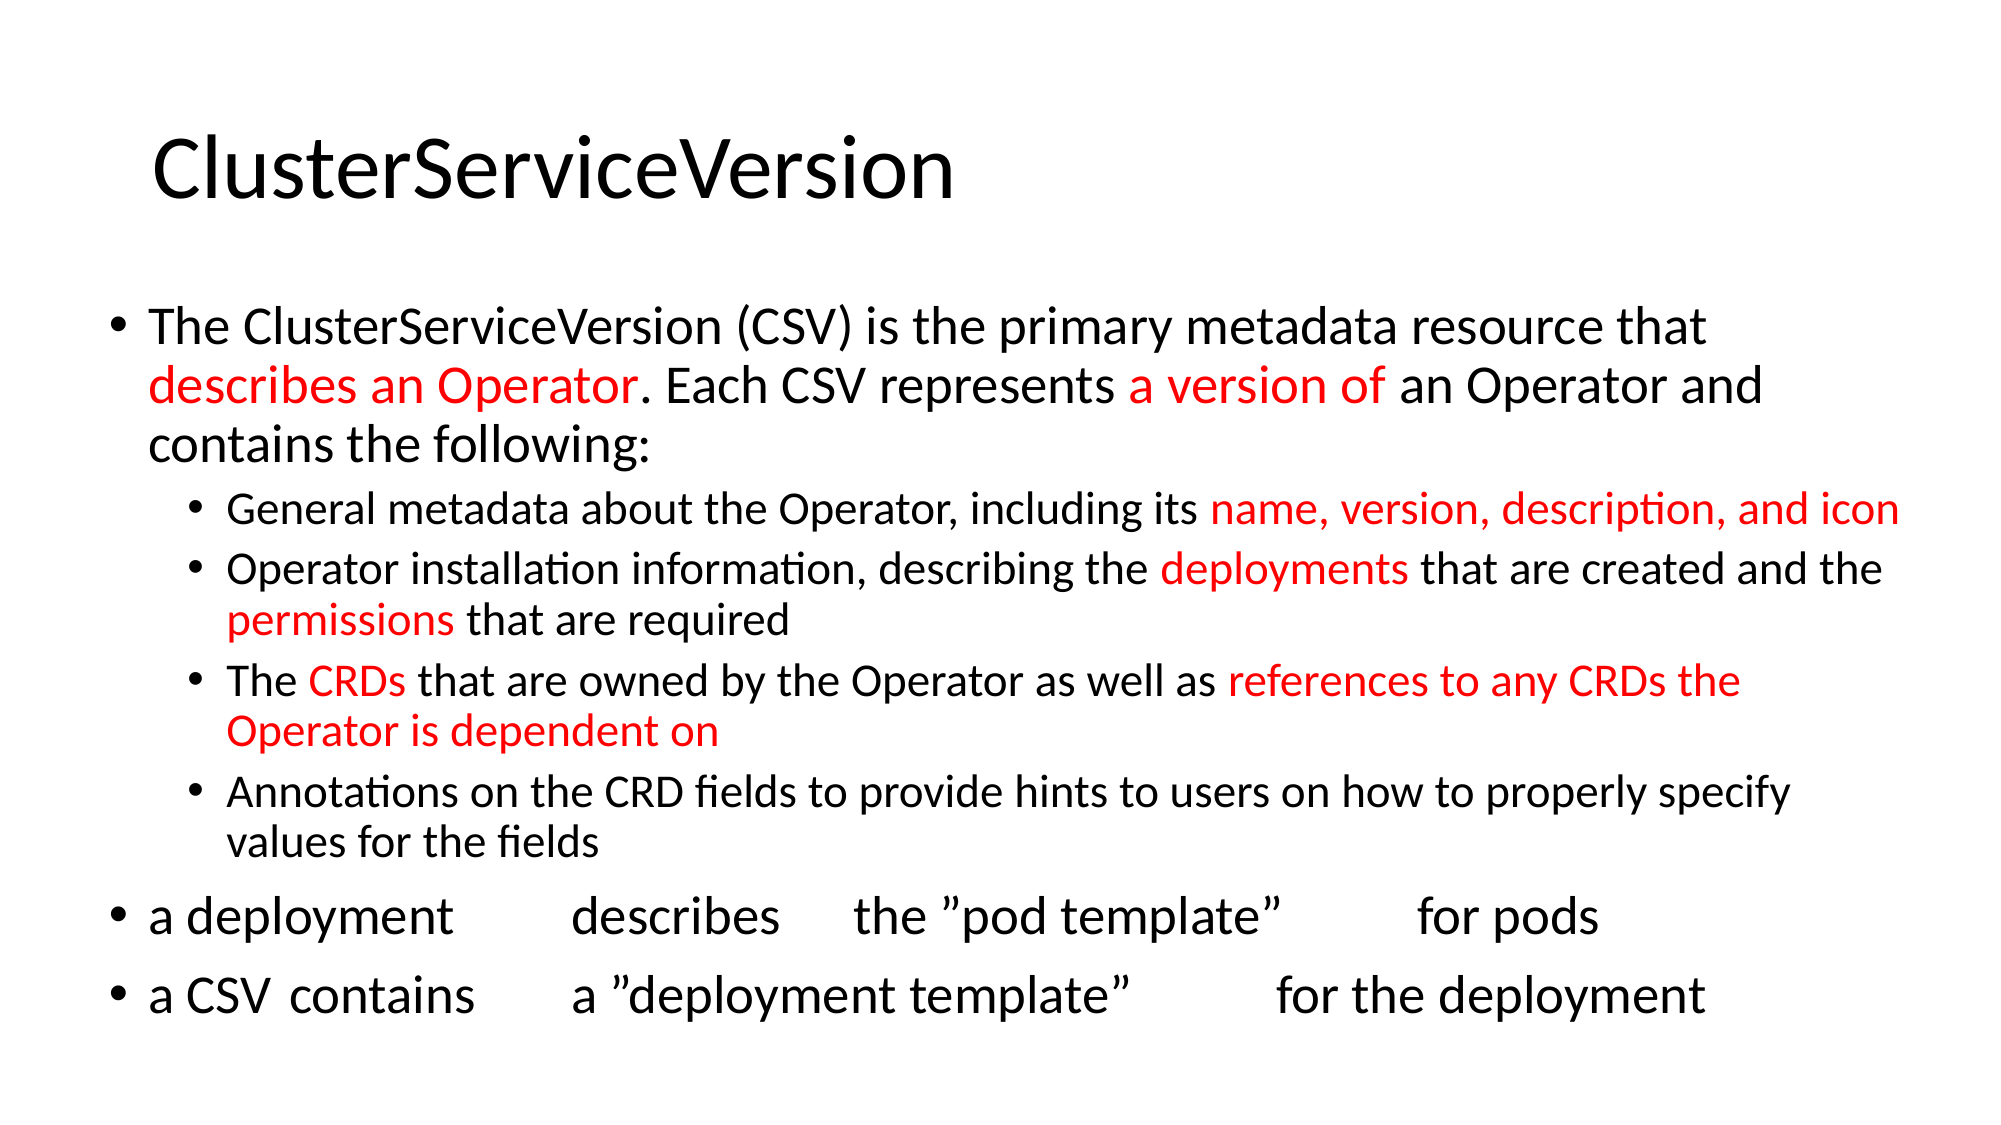

# ClusterServiceVersion
The ClusterServiceVersion (CSV) is the primary metadata resource that describes an Operator. Each CSV represents a version of an Operator and contains the following:
General metadata about the Operator, including its name, version, description, and icon
Operator installation information, describing the deployments that are created and the permissions that are required
The CRDs that are owned by the Operator as well as references to any CRDs the Operator is dependent on
Annotations on the CRD fields to provide hints to users on how to properly specify values for the fields
a deployment 	describes 	the ”pod template” 		for pods
a CSV 		contains 	a ”deployment template” 	for the deployment